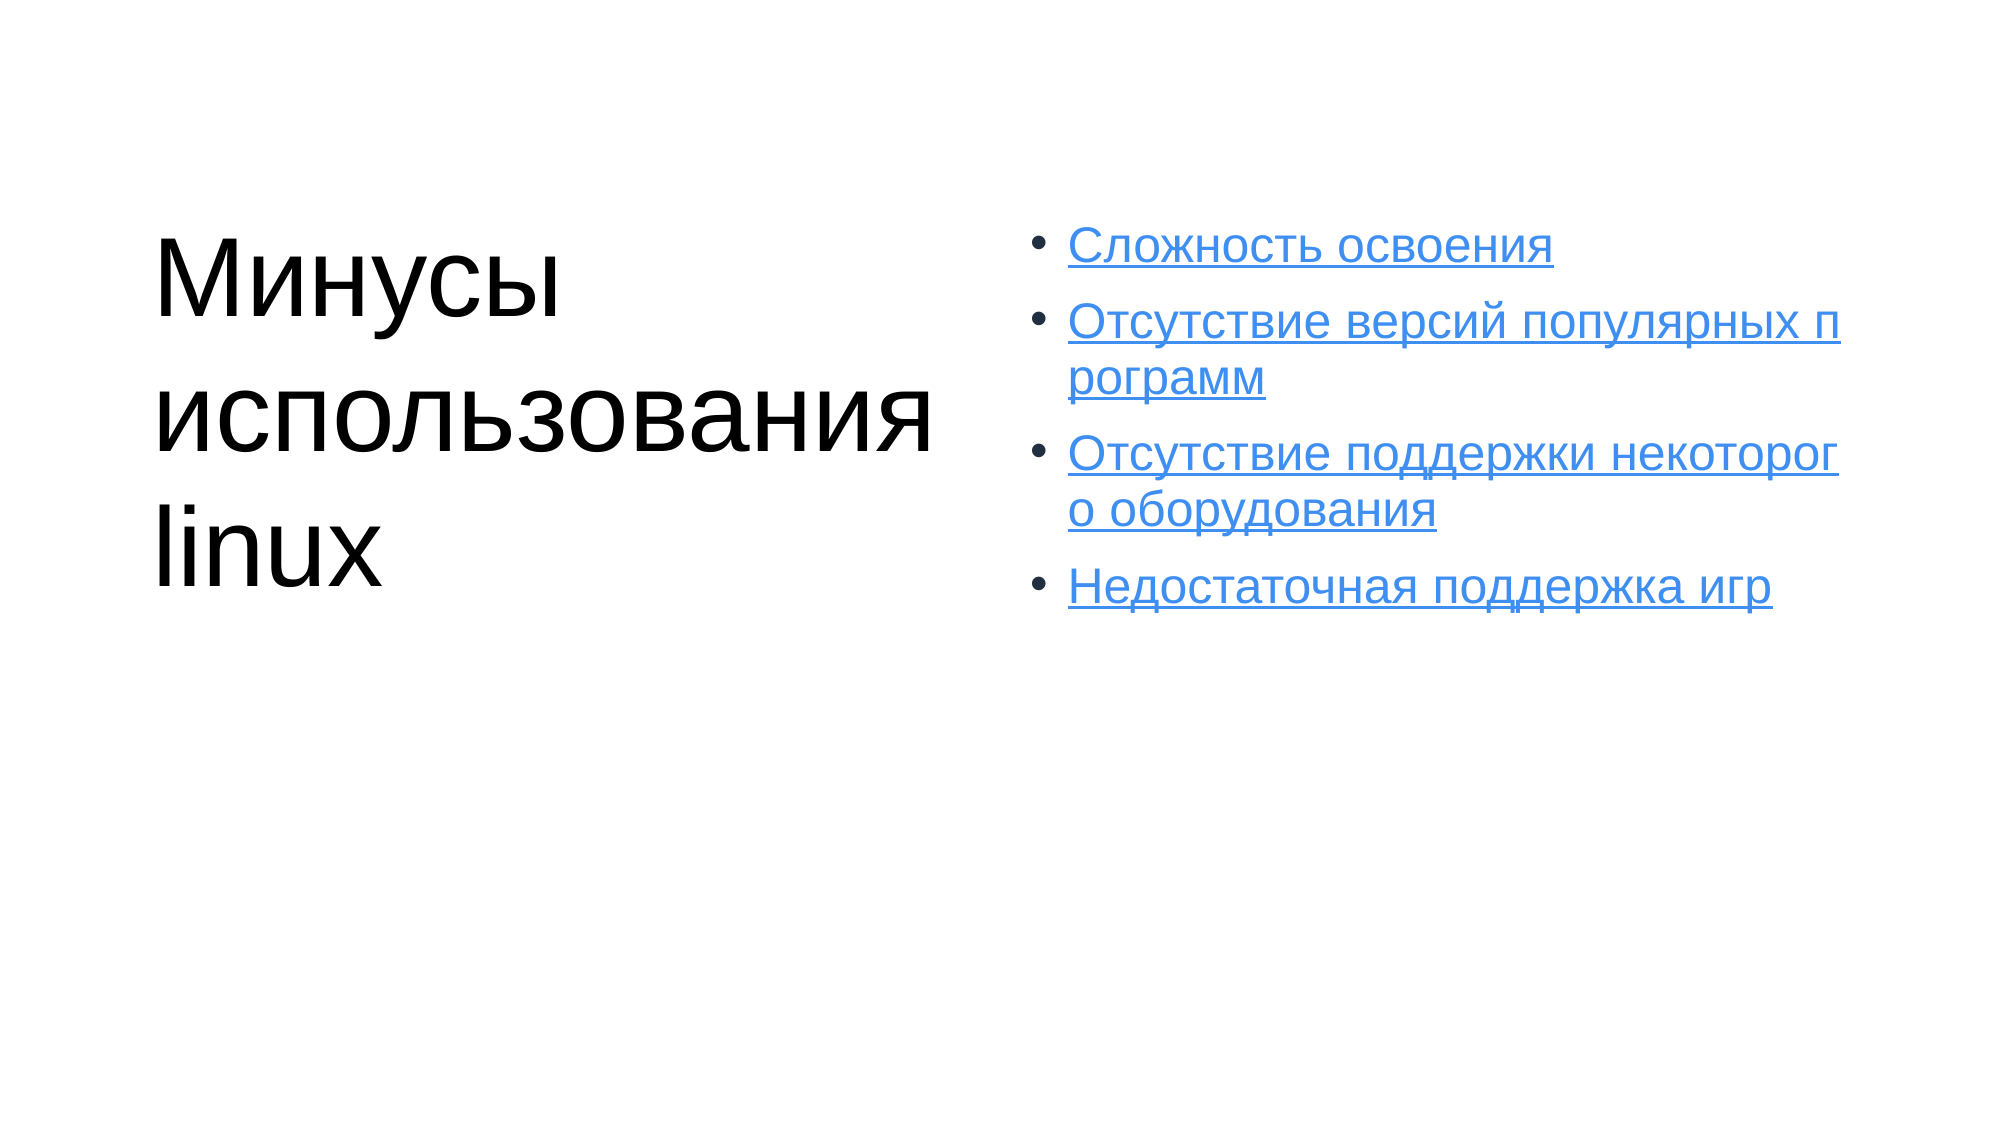

Сложность освоения
Отсутствие версий популярных программ
Отсутствие поддержки некоторого оборудования
Недостаточная поддержка игр

# Минусы использования linux